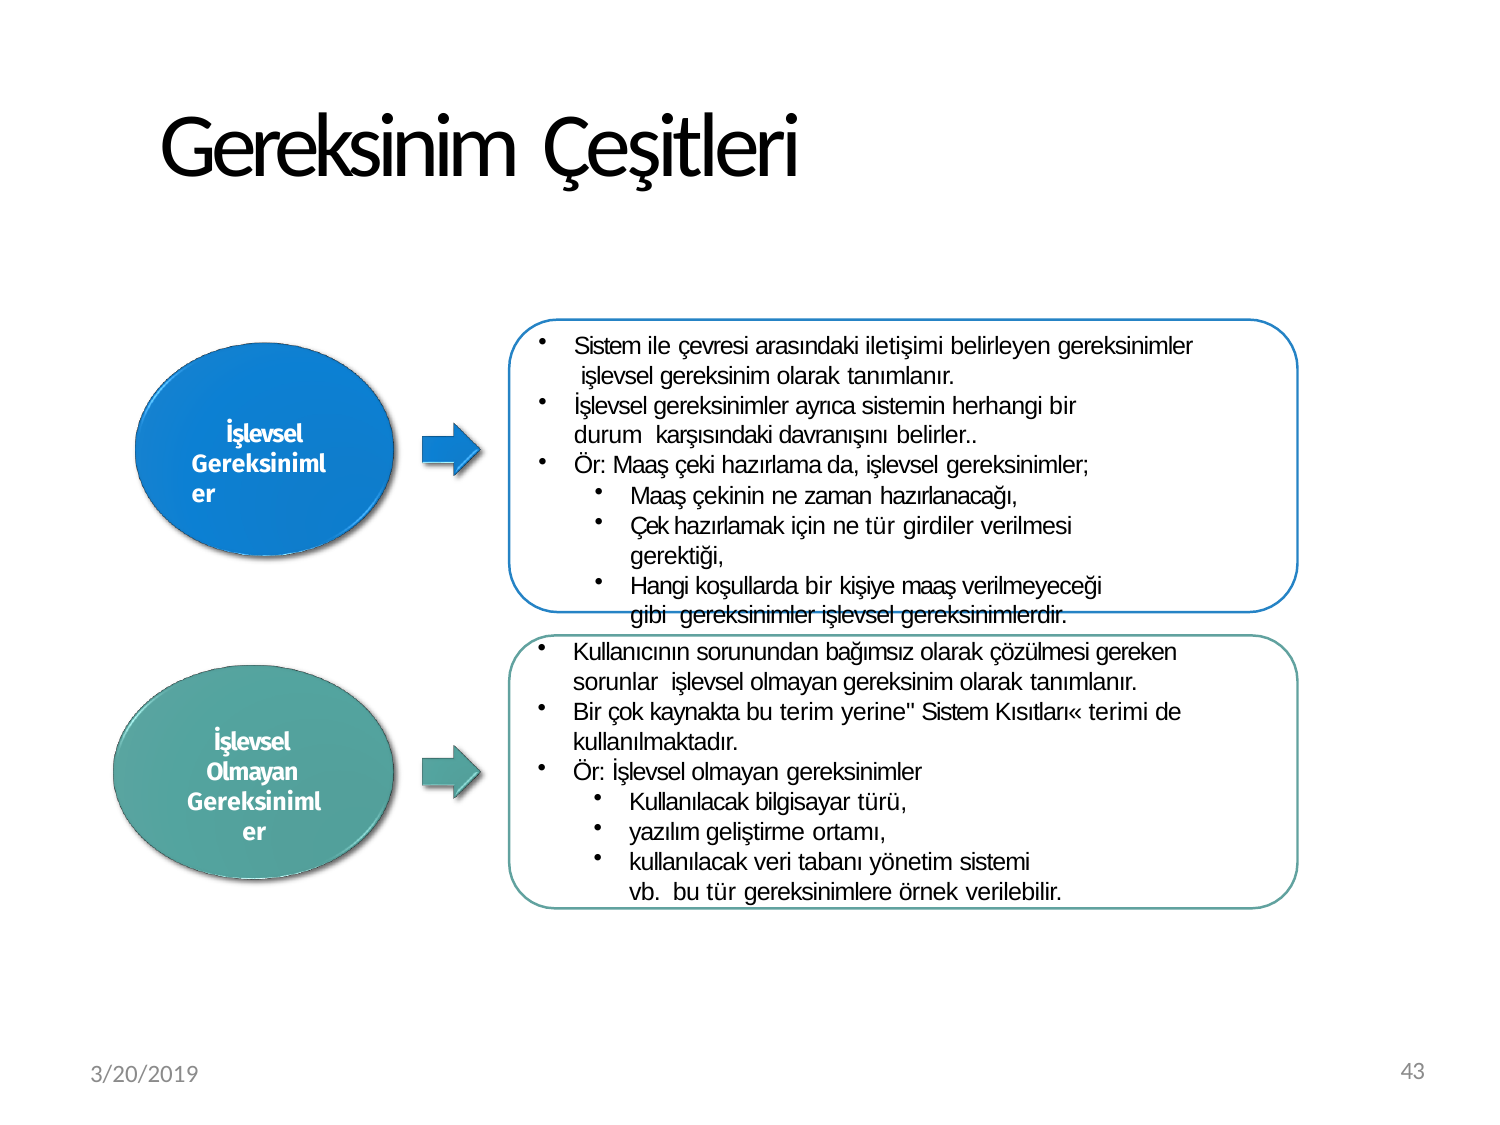

# Gereksinim Çeşitleri

Sistem ile çevresi arasındaki iletişimi belirleyen gereksinimler  işlevsel gereksinim olarak tanımlanır.
İşlevsel gereksinimler ayrıca sistemin herhangi bir durum  karşısındaki davranışını belirler..
Ör: Maaş çeki hazırlama da, işlevsel gereksinimler;

İşlevsel  Gereksinimler

Maaş çekinin ne zaman hazırlanacağı,
Çek hazırlamak için ne tür girdiler verilmesi gerektiği,
Hangi koşullarda bir kişiye maaş verilmeyeceği gibi  gereksinimler işlevsel gereksinimlerdir.
Kullanıcının sorunundan bağımsız olarak çözülmesi gereken sorunlar  işlevsel olmayan gereksinim olarak tanımlanır.
Bir çok kaynakta bu terim yerine" Sistem Kısıtları« terimi de
kullanılmaktadır.
Ör: İşlevsel olmayan gereksinimler

İşlevsel  Olmayan  Gereksinimler

Kullanılacak bilgisayar türü,
yazılım geliştirme ortamı,
kullanılacak veri tabanı yönetim sistemi vb.  bu tür gereksinimlere örnek verilebilir.
3/20/2019
43